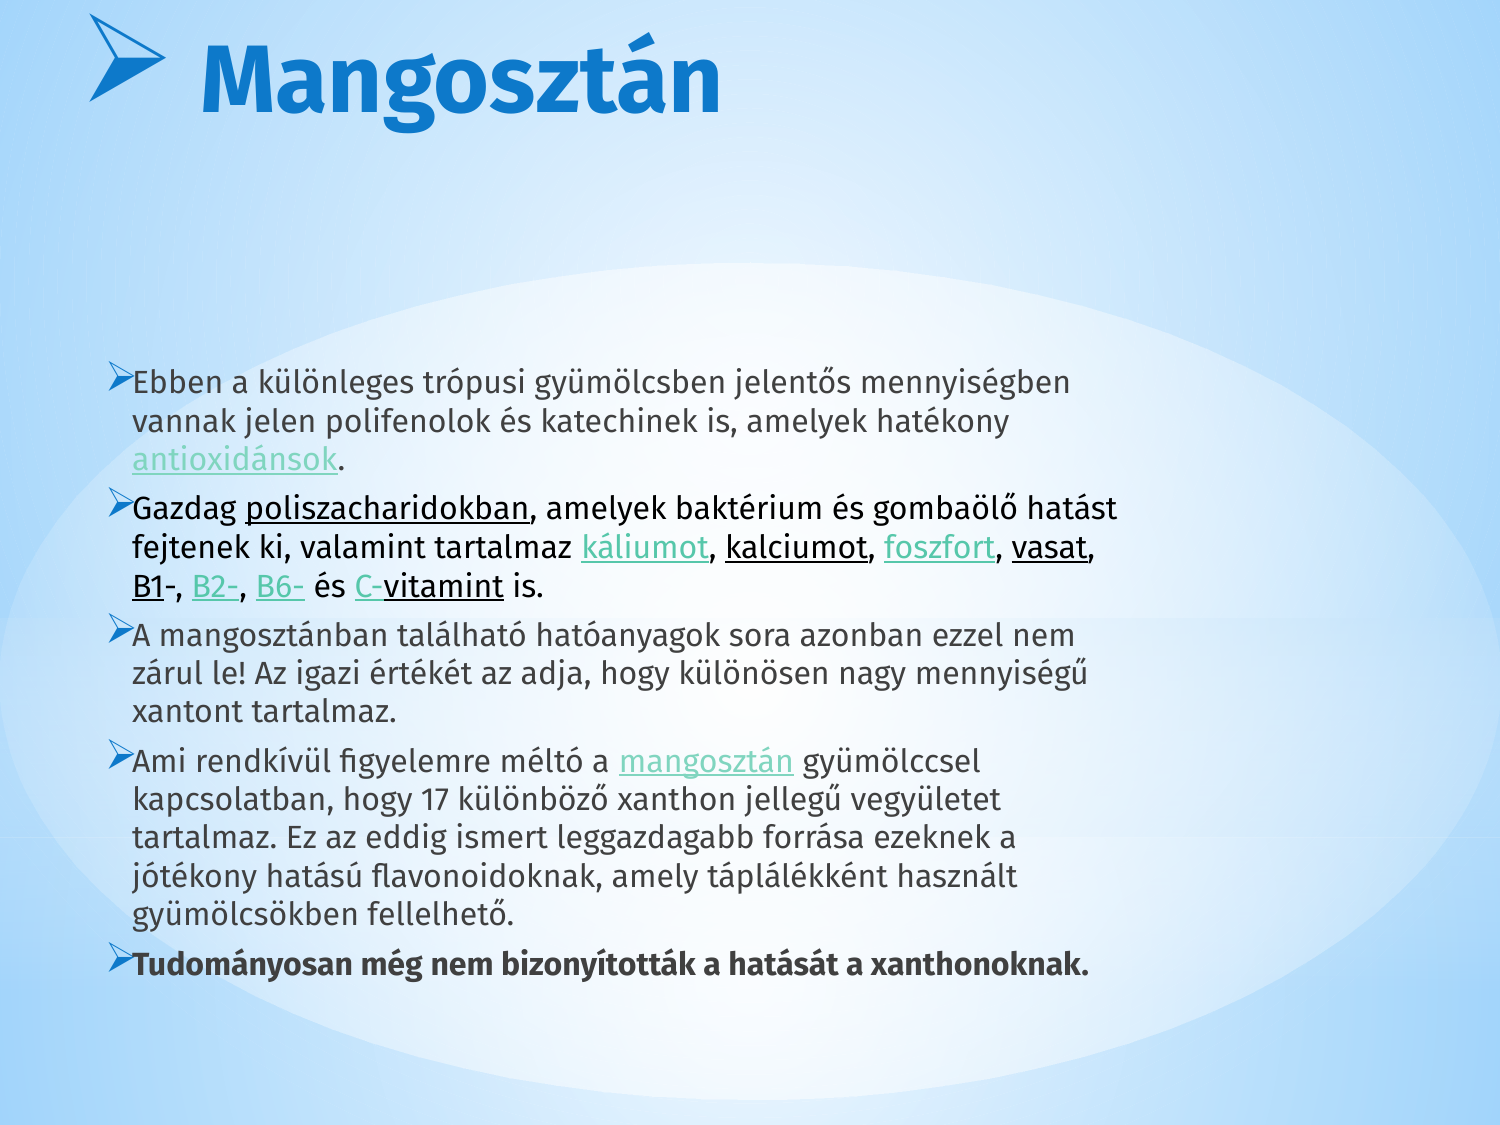

Mangosztán
Ebben a különleges trópusi gyümölcsben jelentős mennyiségben vannak jelen polifenolok és katechinek is, amelyek hatékony antioxidánsok.
Gazdag poliszacharidokban, amelyek baktérium és gombaölő hatást fejtenek ki, valamint tartalmaz káliumot, kalciumot, foszfort, vasat, B1-, B2-, B6- és C-vitamint is.
A mangosztánban található hatóanyagok sora azonban ezzel nem zárul le! Az igazi értékét az adja, hogy különösen nagy mennyiségű xantont tartalmaz.
Ami rendkívül figyelemre méltó a mangosztán gyümölccsel kapcsolatban, hogy 17 különböző xanthon jellegű vegyületet tartalmaz. Ez az eddig ismert leggazdagabb forrása ezeknek a jótékony hatású flavonoidoknak, amely táplálékként használt gyümölcsökben fellelhető.
Tudományosan még nem bizonyították a hatását a xanthonoknak.